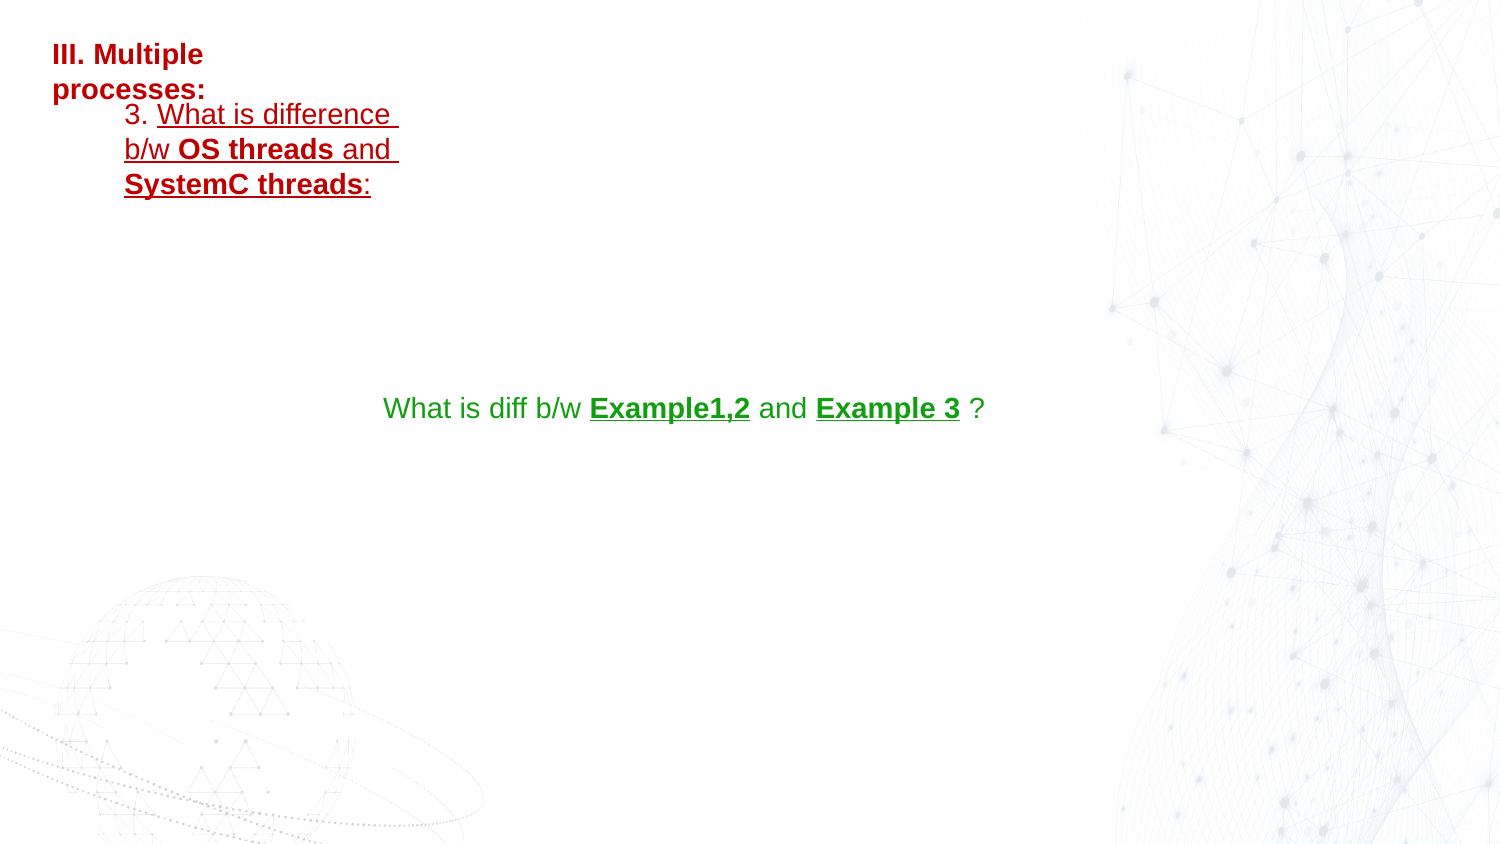

III. Multiple processes:
3. What is difference
b/w OS threads and
SystemC threads:
What is diff b/w Example1,2 and Example 3 ?